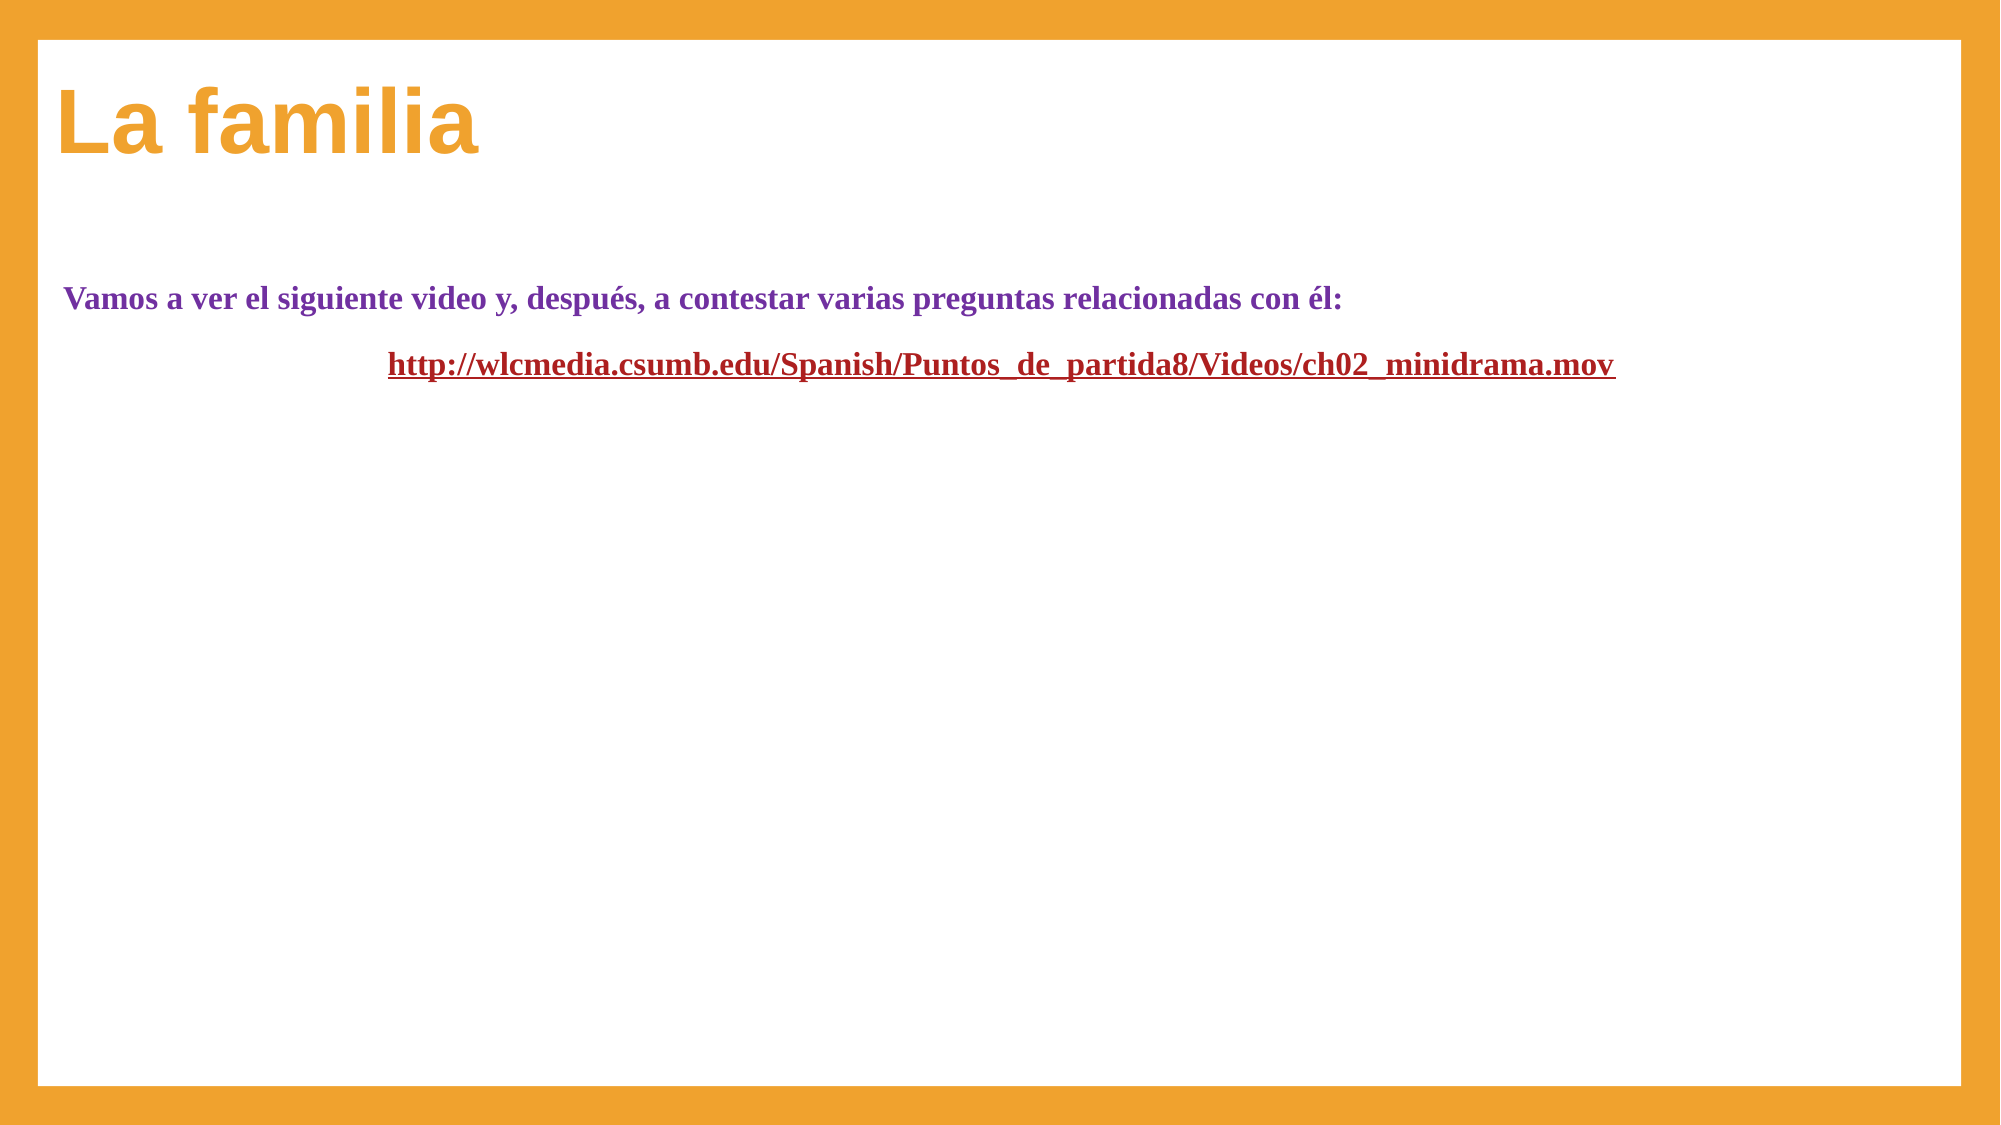

# La familia

Vamos a ver el siguiente video y, después, a contestar varias preguntas relacionadas con él:
http://wlcmedia.csumb.edu/Spanish/Puntos_de_partida8/Videos/ch02_minidrama.mov